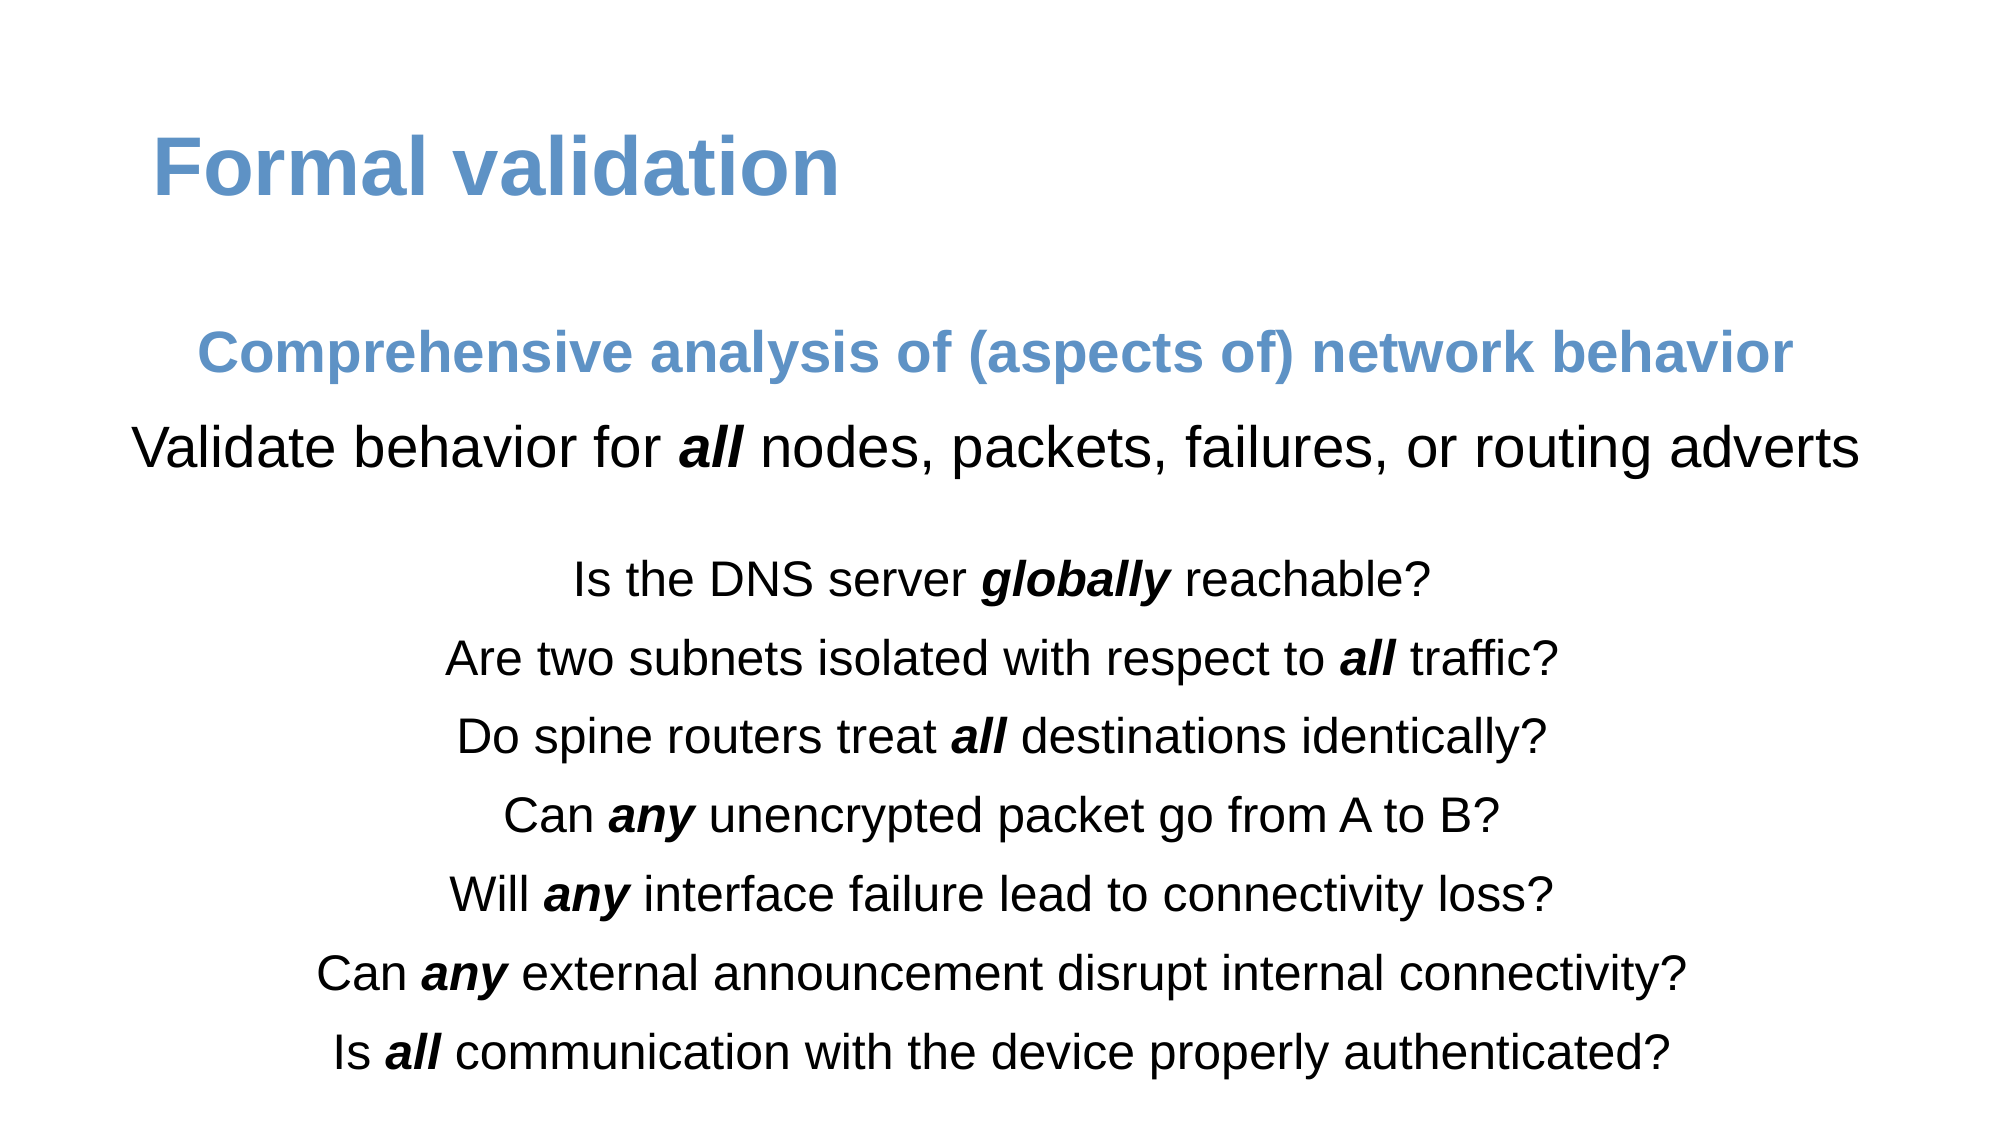

# Formal validation
Comprehensive analysis of (aspects of) network behavior

Validate behavior for all nodes, packets, failures, or routing adverts
Is the DNS server globally reachable?
Are two subnets isolated with respect to all traffic?
Do spine routers treat all destinations identically?
Can any unencrypted packet go from A to B?
Will any interface failure lead to connectivity loss?
Can any external announcement disrupt internal connectivity?
Is all communication with the device properly authenticated?